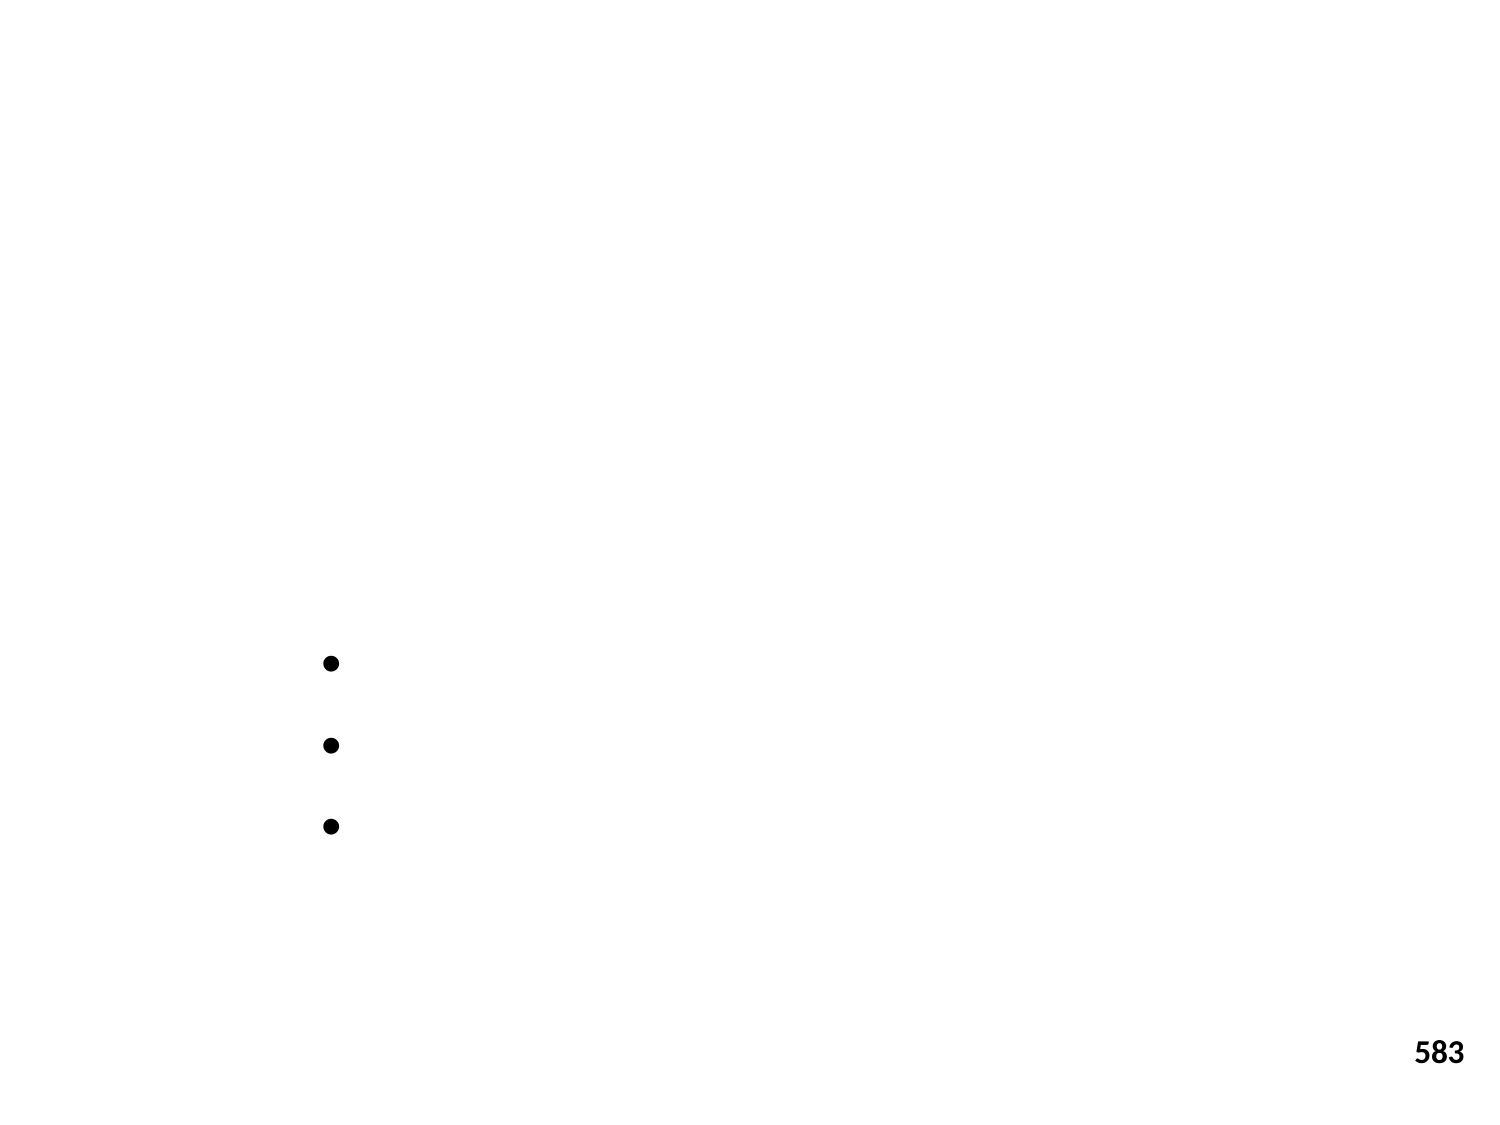

Smoothing Methods
Time Series Decomposition
Example

583